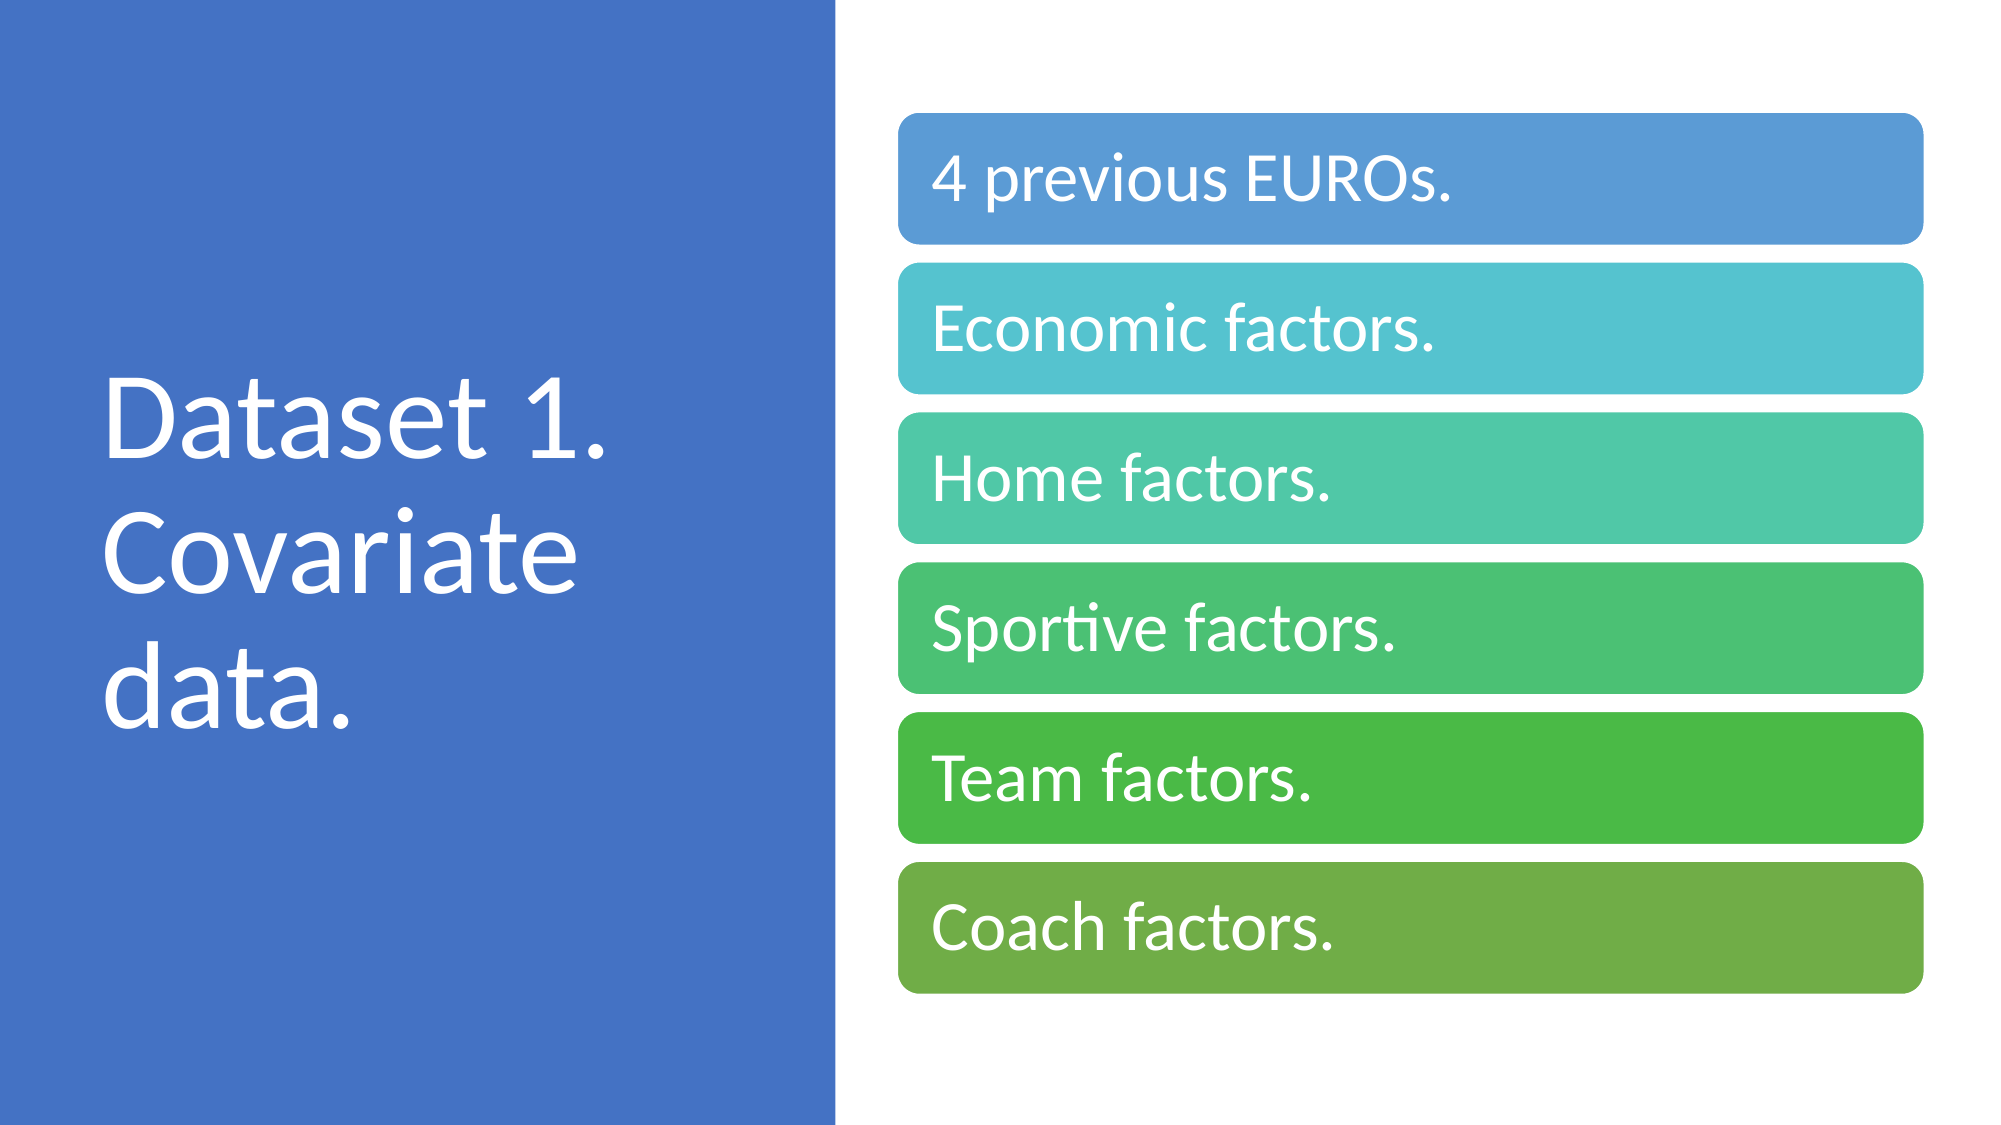

# Dataset 1. Covariate data.
4 previous EUROs.
Economic factors.
Home factors.
Sportive factors.
Team factors.
Coach factors.